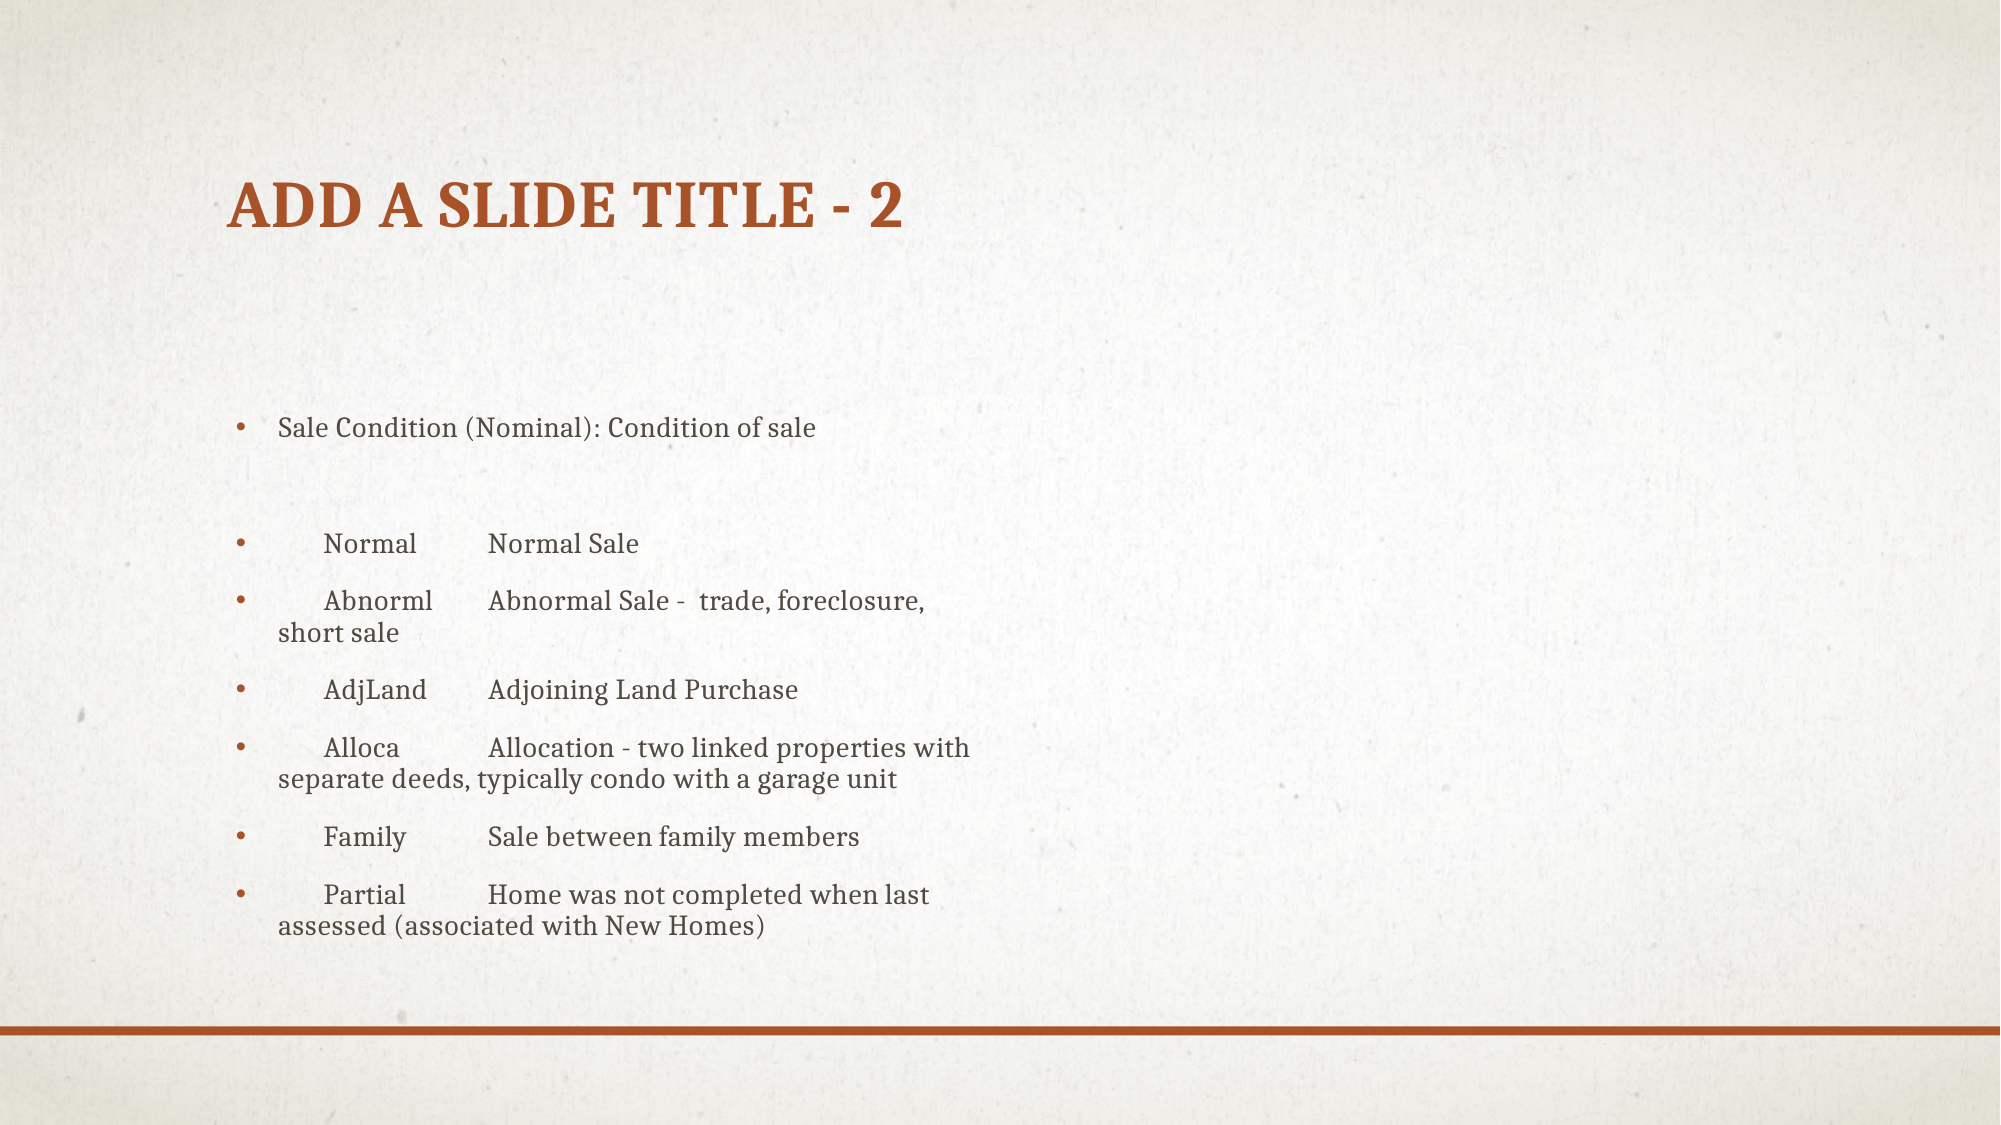

# Add a Slide Title - 2

Sale Condition (Nominal): Condition of sale

       Normal	Normal Sale
       Abnorml	Abnormal Sale -  trade, foreclosure, short sale
       AdjLand	Adjoining Land Purchase
       Alloca	Allocation - two linked properties with separate deeds, typically condo with a garage unit
       Family	Sale between family members
       Partial	Home was not completed when last assessed (associated with New Homes)